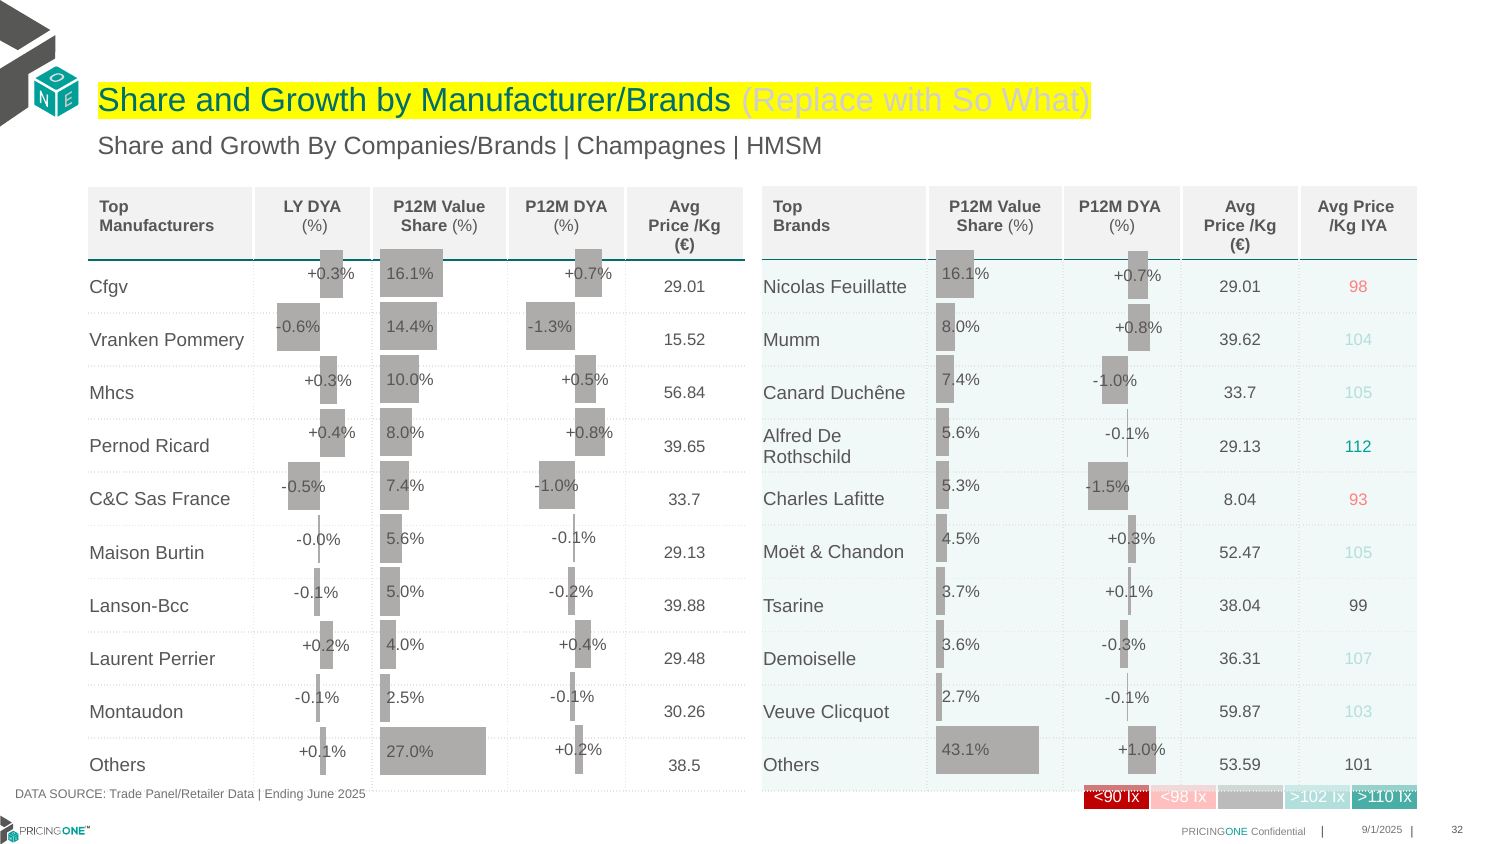

# Share and Growth by Manufacturer/Brands (Replace with So What)

Share and Growth By Companies/Brands | Champagnes | HMSM
| Top Brands | P12M Value Share (%) | P12M DYA (%) | Avg Price /Kg (€) | Avg Price /Kg IYA |
| --- | --- | --- | --- | --- |
| Nicolas Feuillatte |  |  | 29.01 | 98 |
| Mumm |  |  | 39.62 | 104 |
| Canard Duchêne |  |  | 33.7 | 105 |
| Alfred De Rothschild |  |  | 29.13 | 112 |
| Charles Lafitte |  |  | 8.04 | 93 |
| Moët & Chandon |  |  | 52.47 | 105 |
| Tsarine |  |  | 38.04 | 99 |
| Demoiselle |  |  | 36.31 | 107 |
| Veuve Clicquot |  |  | 59.87 | 103 |
| Others |  |  | 53.59 | 101 |
| Top Manufacturers | LY DYA (%) | P12M Value Share (%) | P12M DYA (%) | Avg Price /Kg (€) |
| --- | --- | --- | --- | --- |
| Cfgv |  |  |  | 29.01 |
| Vranken Pommery |  |  |  | 15.52 |
| Mhcs |  |  |  | 56.84 |
| Pernod Ricard |  |  |  | 39.65 |
| C&C Sas France |  |  |  | 33.7 |
| Maison Burtin |  |  |  | 29.13 |
| Lanson-Bcc |  |  |  | 39.88 |
| Laurent Perrier |  |  |  | 29.48 |
| Montaudon |  |  |  | 30.26 |
| Others |  |  |  | 38.5 |

### Chart

| Category | Share DYA P12M |
|---|---|
|  | 0.0072891593364201035 |

### Chart

| Category | Value Share P12M |
|---|---|
|  | 0.16088610291151043 |

### Chart

| Category | Share DYA LY |
|---|---|
|  | 0.0034743262207116987 |

### Chart

| Category | Value Share |
|---|---|
|  | 0.16088610291151043 |

### Chart

| Category | Share DYA |
|---|---|
|  | 0.0072891593364201035 |
DATA SOURCE: Trade Panel/Retailer Data | Ending June 2025
| <90 Ix | <98 Ix |  | >102 Ix | >110 Ix |
| --- | --- | --- | --- | --- |

9/1/2025
32